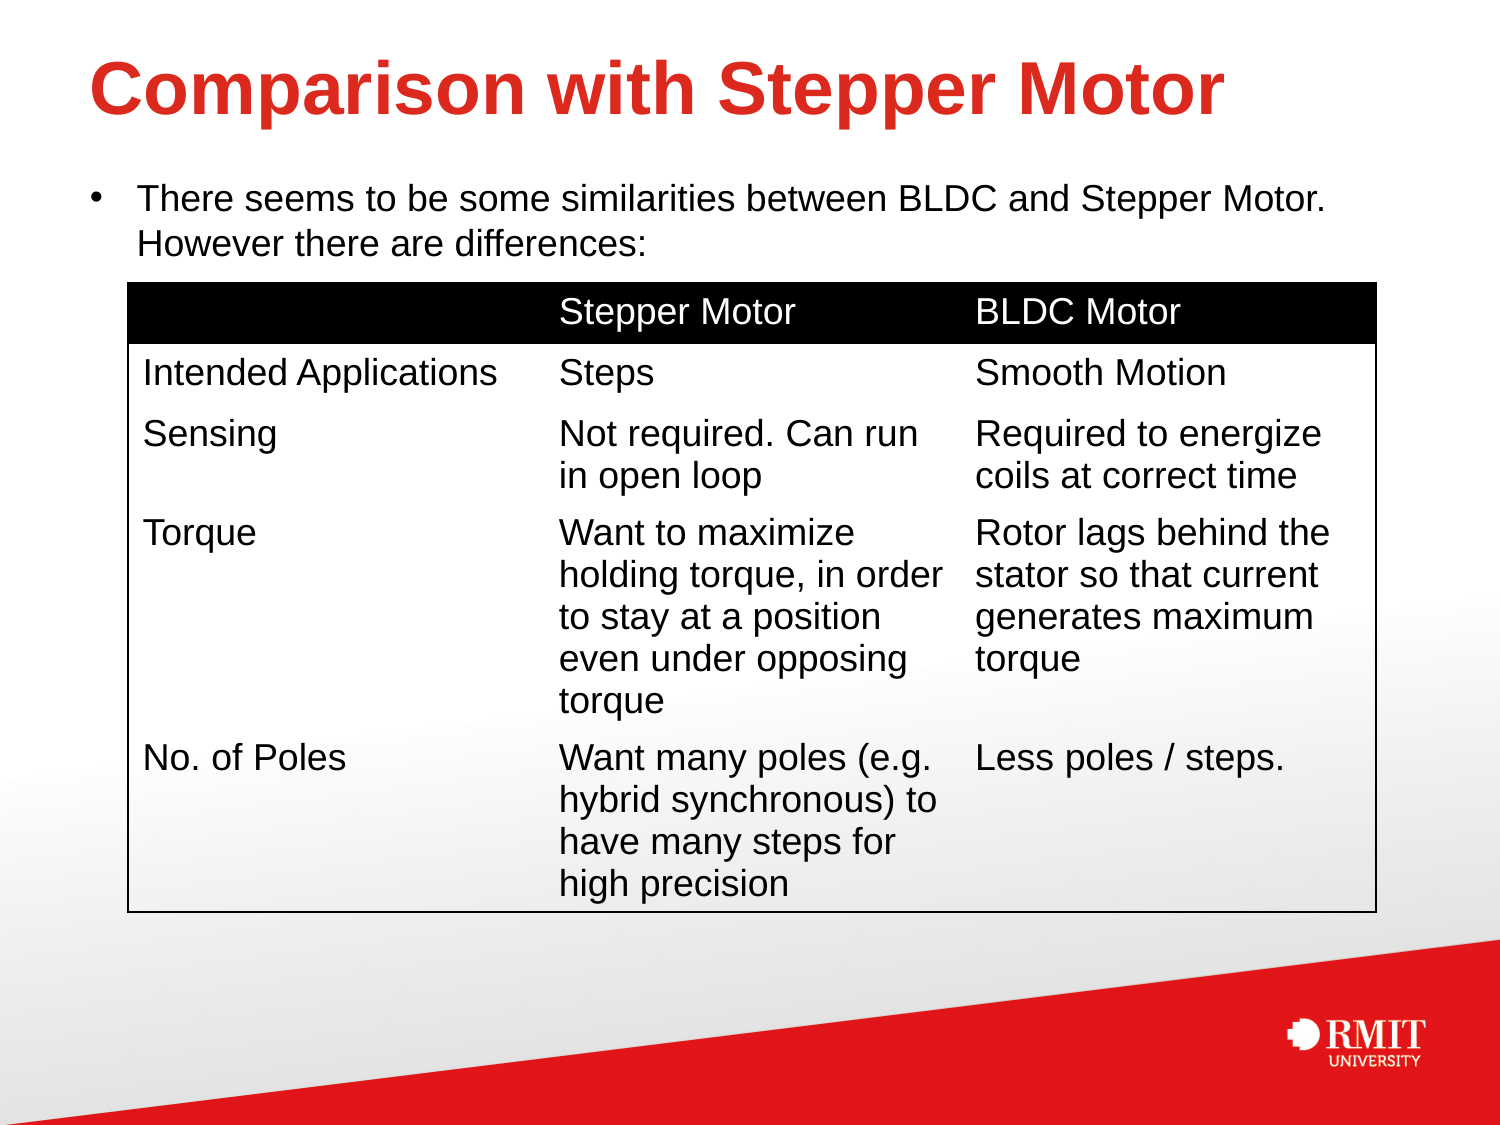

# Comparison with Stepper Motor
There seems to be some similarities between BLDC and Stepper Motor. However there are differences:
|  | Stepper Motor | BLDC Motor |
| --- | --- | --- |
| Intended Applications | Steps | Smooth Motion |
| Sensing | Not required. Can run in open loop | Required to energize coils at correct time |
| Torque | Want to maximize holding torque, in order to stay at a position even under opposing torque | Rotor lags behind the stator so that current generates maximum torque |
| No. of Poles | Want many poles (e.g. hybrid synchronous) to have many steps for high precision | Less poles / steps. |